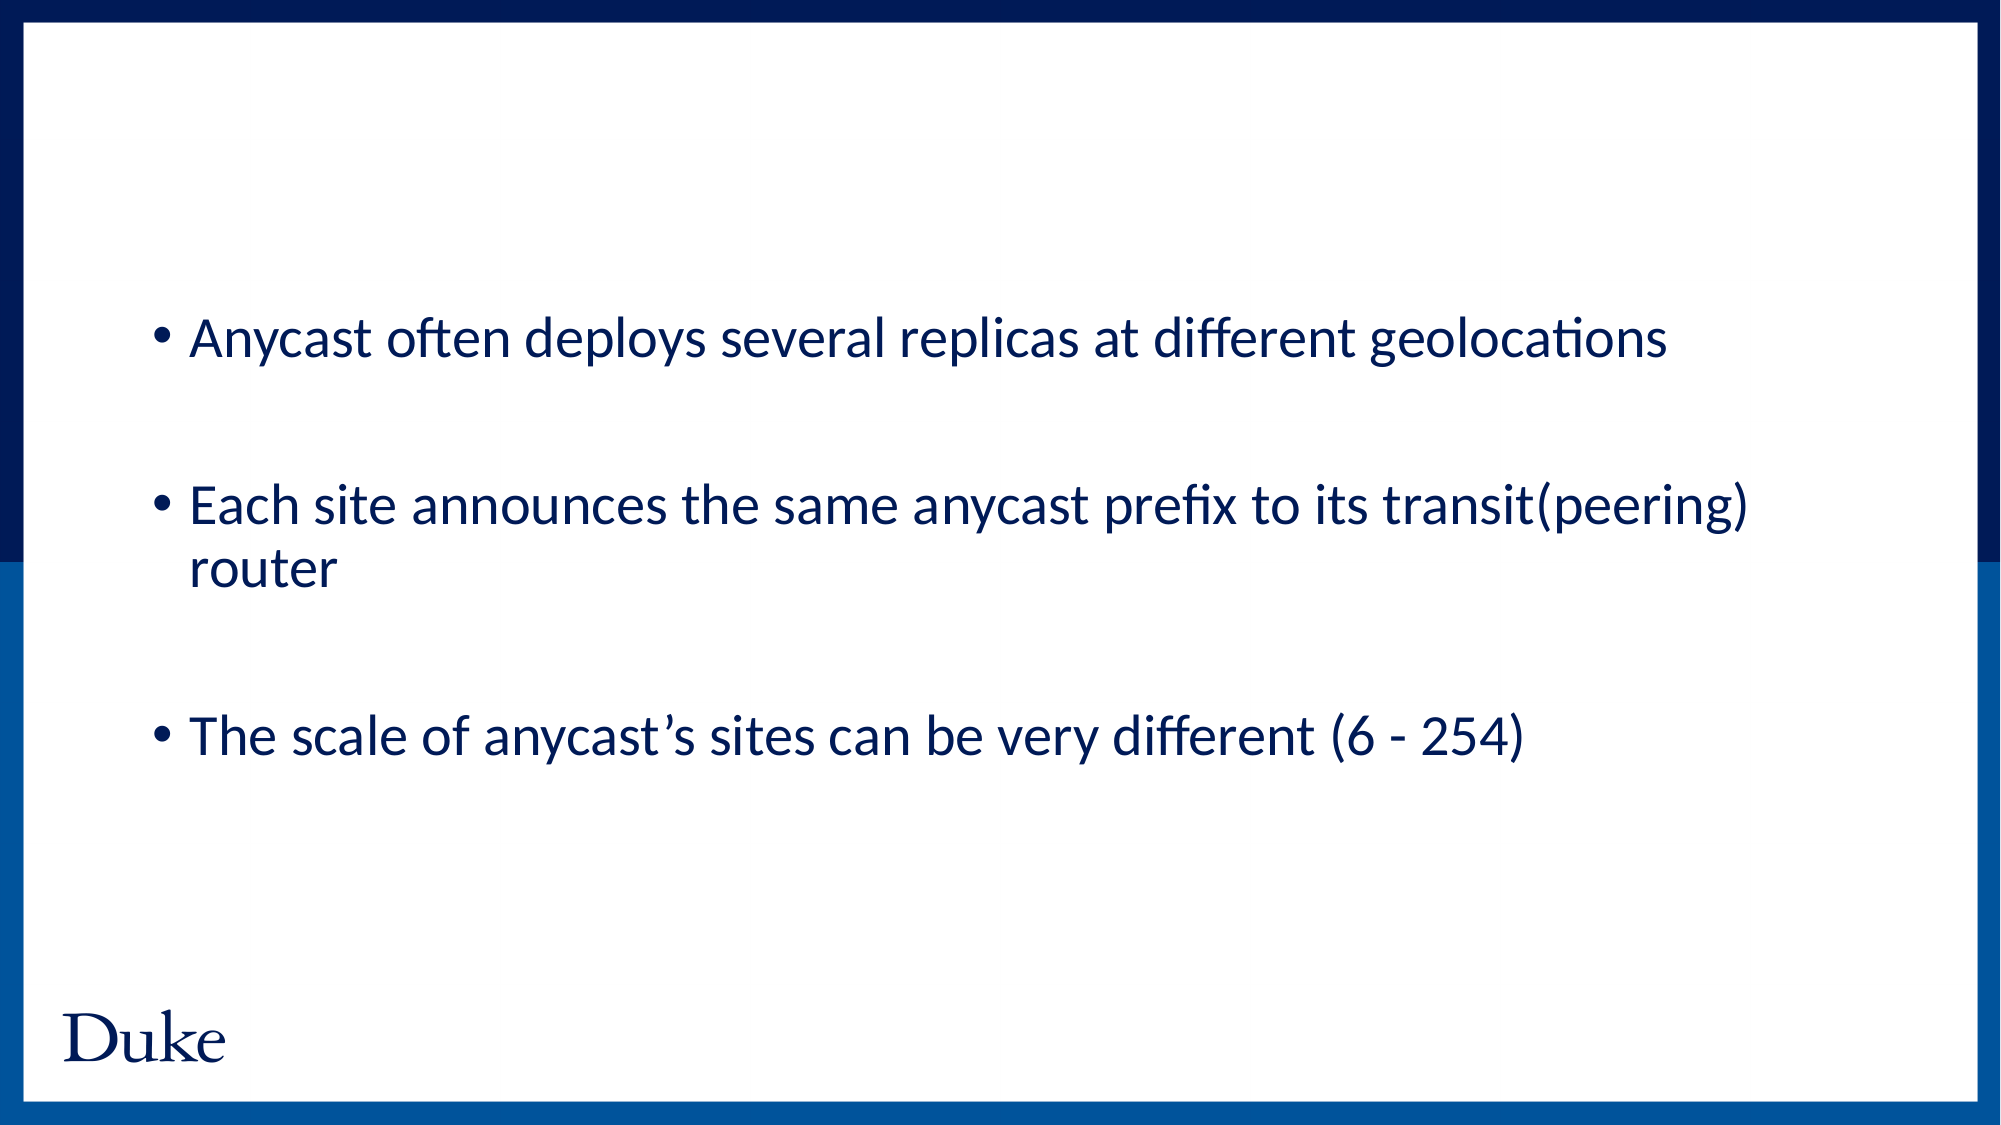

#
Anycast often deploys several replicas at different geolocations

Each site announces the same anycast prefix to its transit(peering) router

The scale of anycast’s sites can be very different (6 - 254)